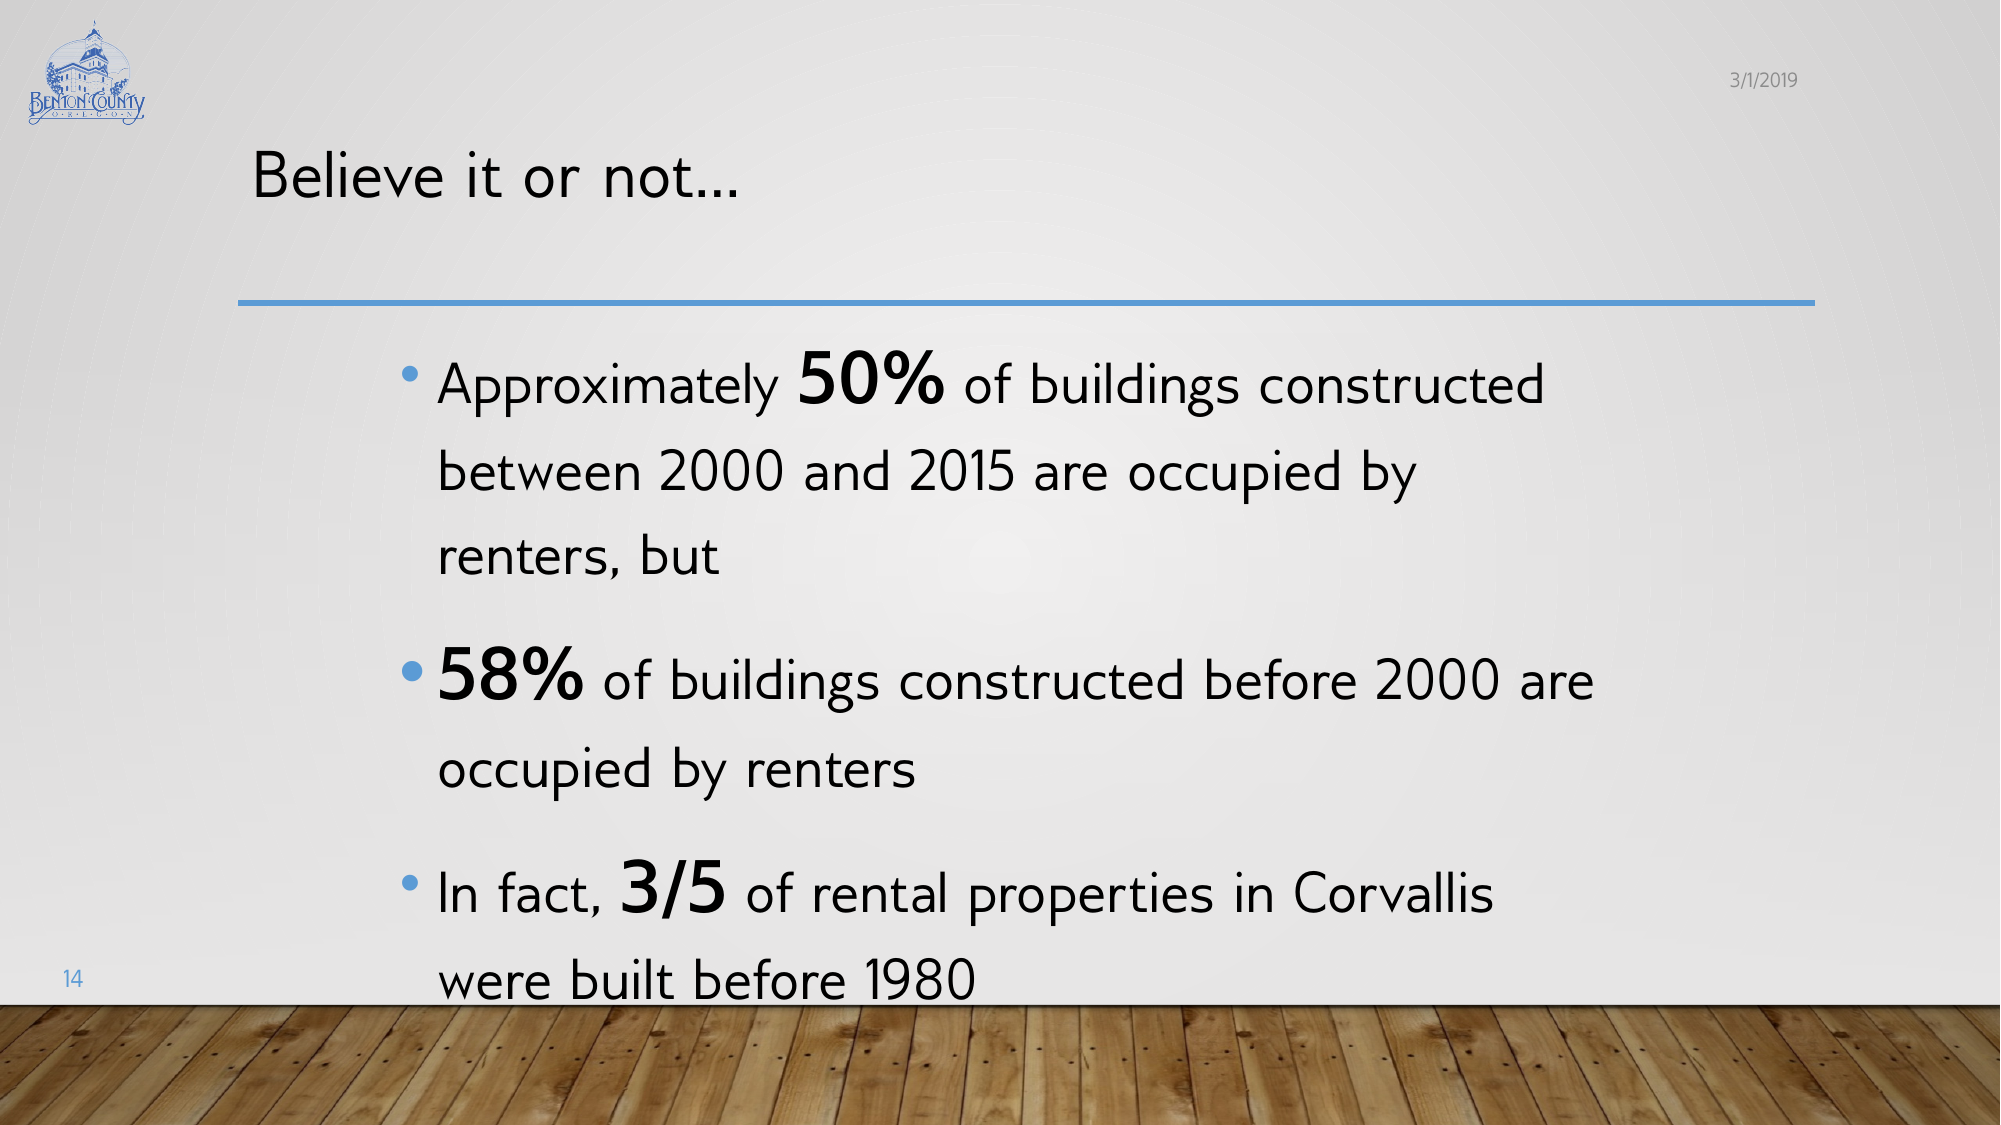

3/1/2019
# Believe it or not…
Approximately 50% of buildings constructed between 2000 and 2015 are occupied by renters, but
58% of buildings constructed before 2000 are occupied by renters
In fact, 3/5 of rental properties in Corvallis were built before 1980

14